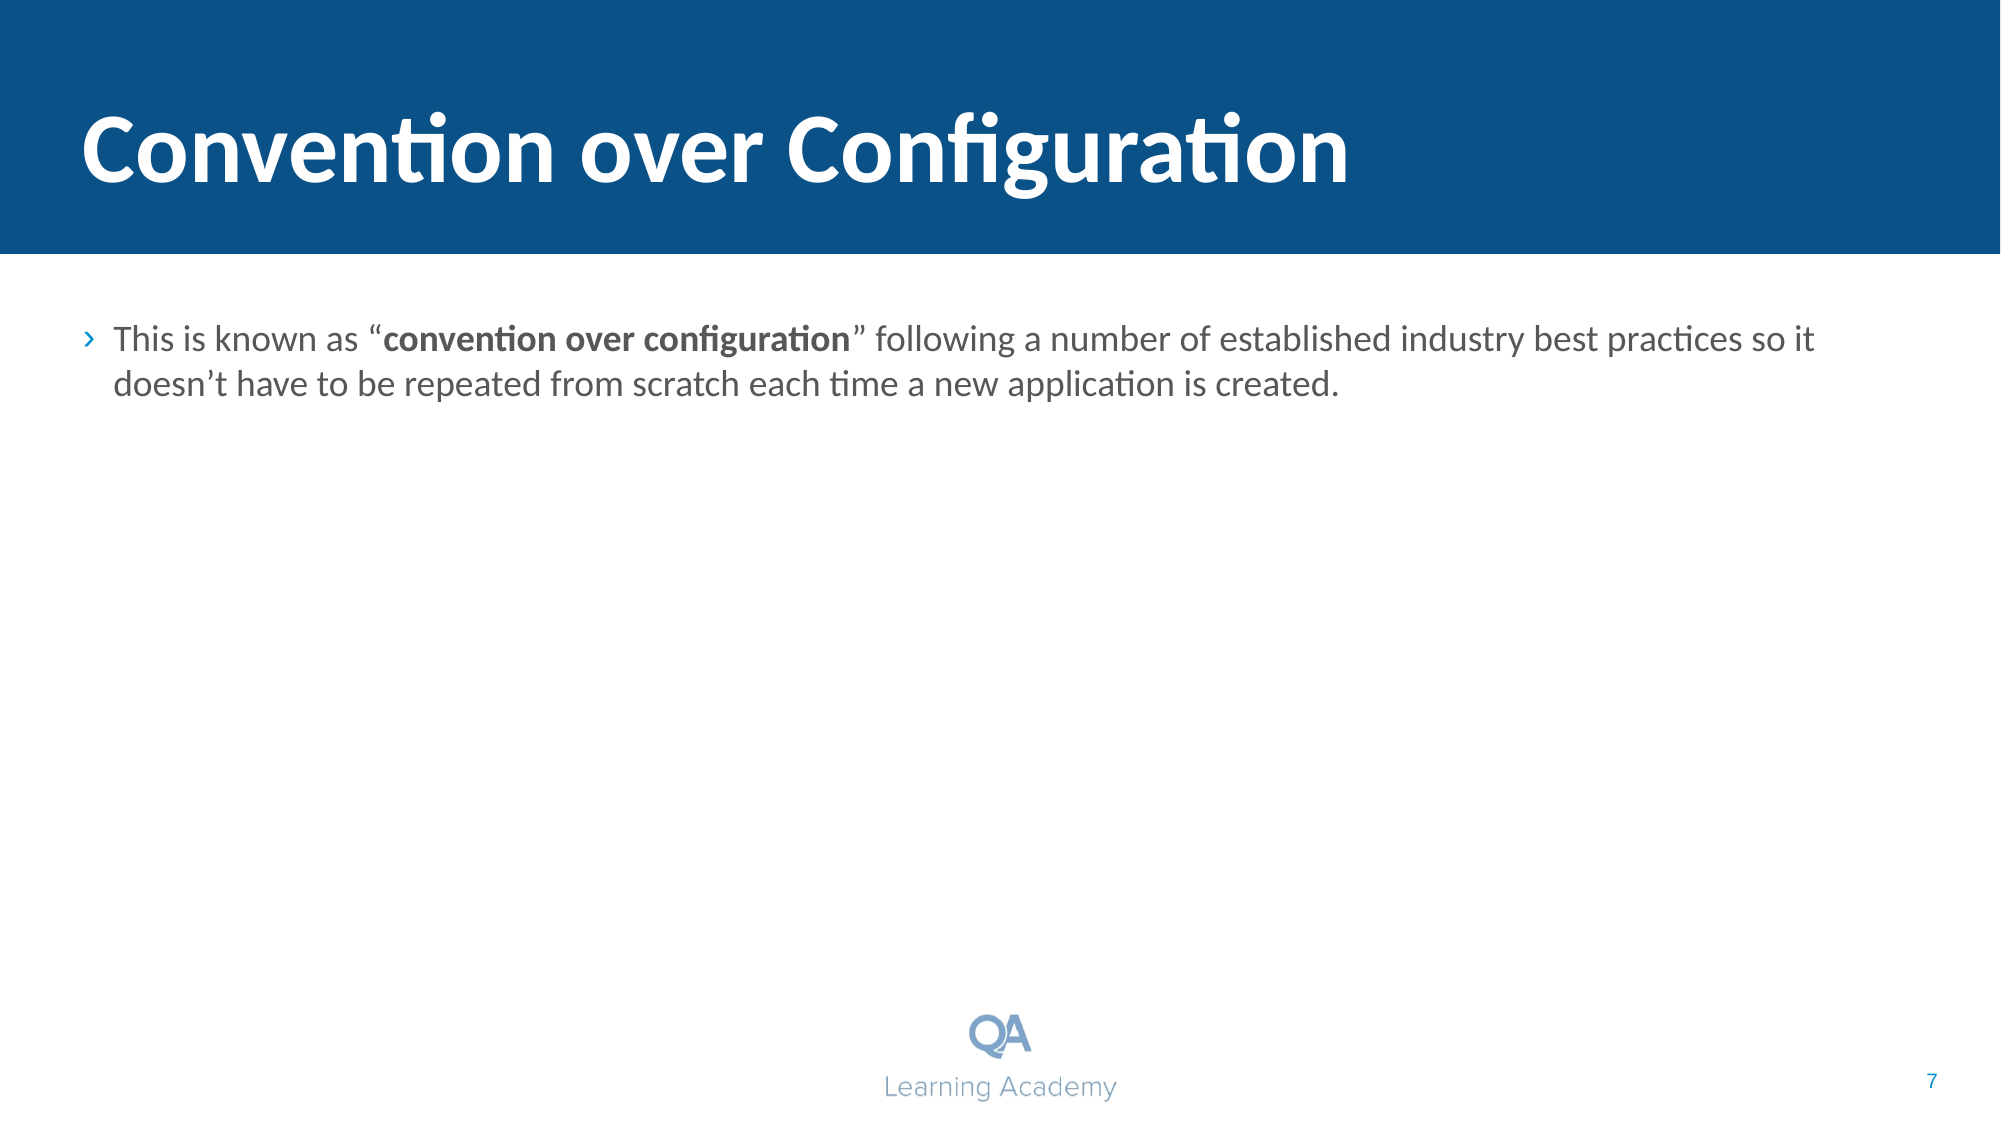

# Convention over Configuration
This is known as “convention over configuration” following a number of established industry best practices so it doesn’t have to be repeated from scratch each time a new application is created.